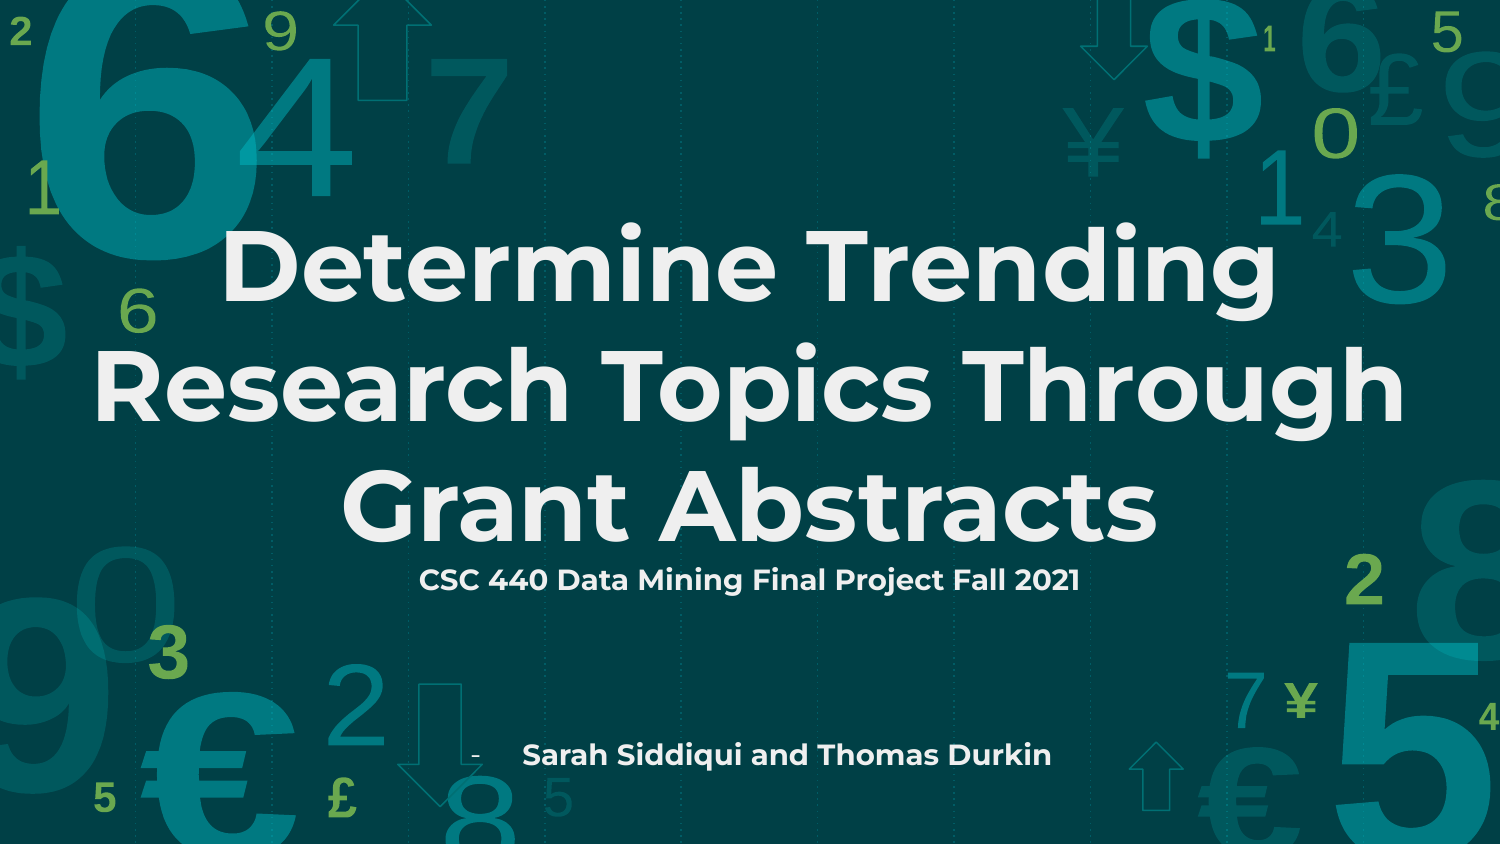

# Determine Trending Research Topics Through Grant Abstracts
CSC 440 Data Mining Final Project Fall 2021

Sarah Siddiqui and Thomas Durkin